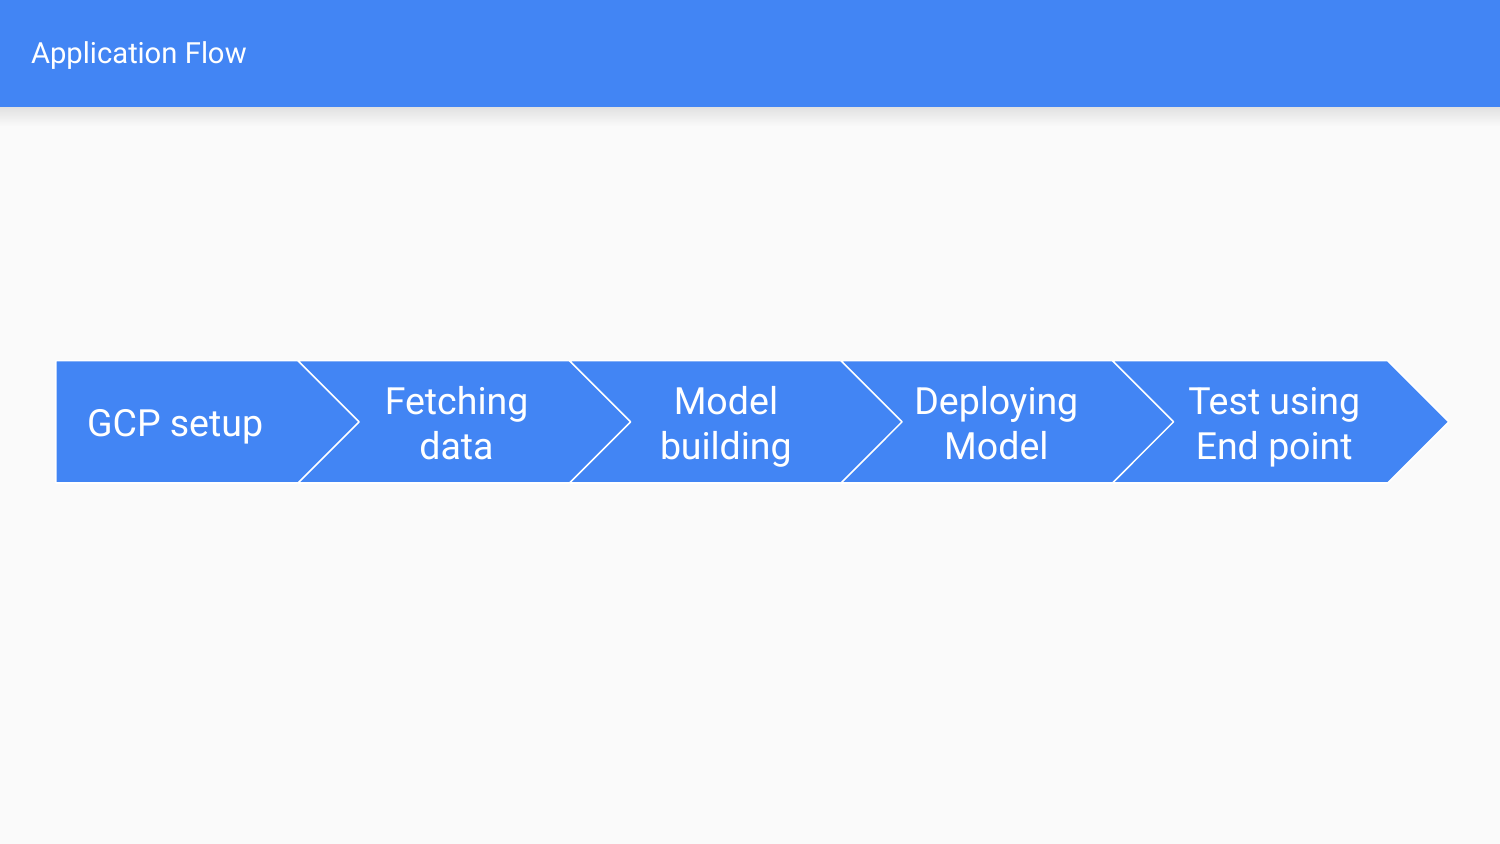

# Application Flow

GCP setup
Fetching data
Model building
Deploying Model
Test using End point